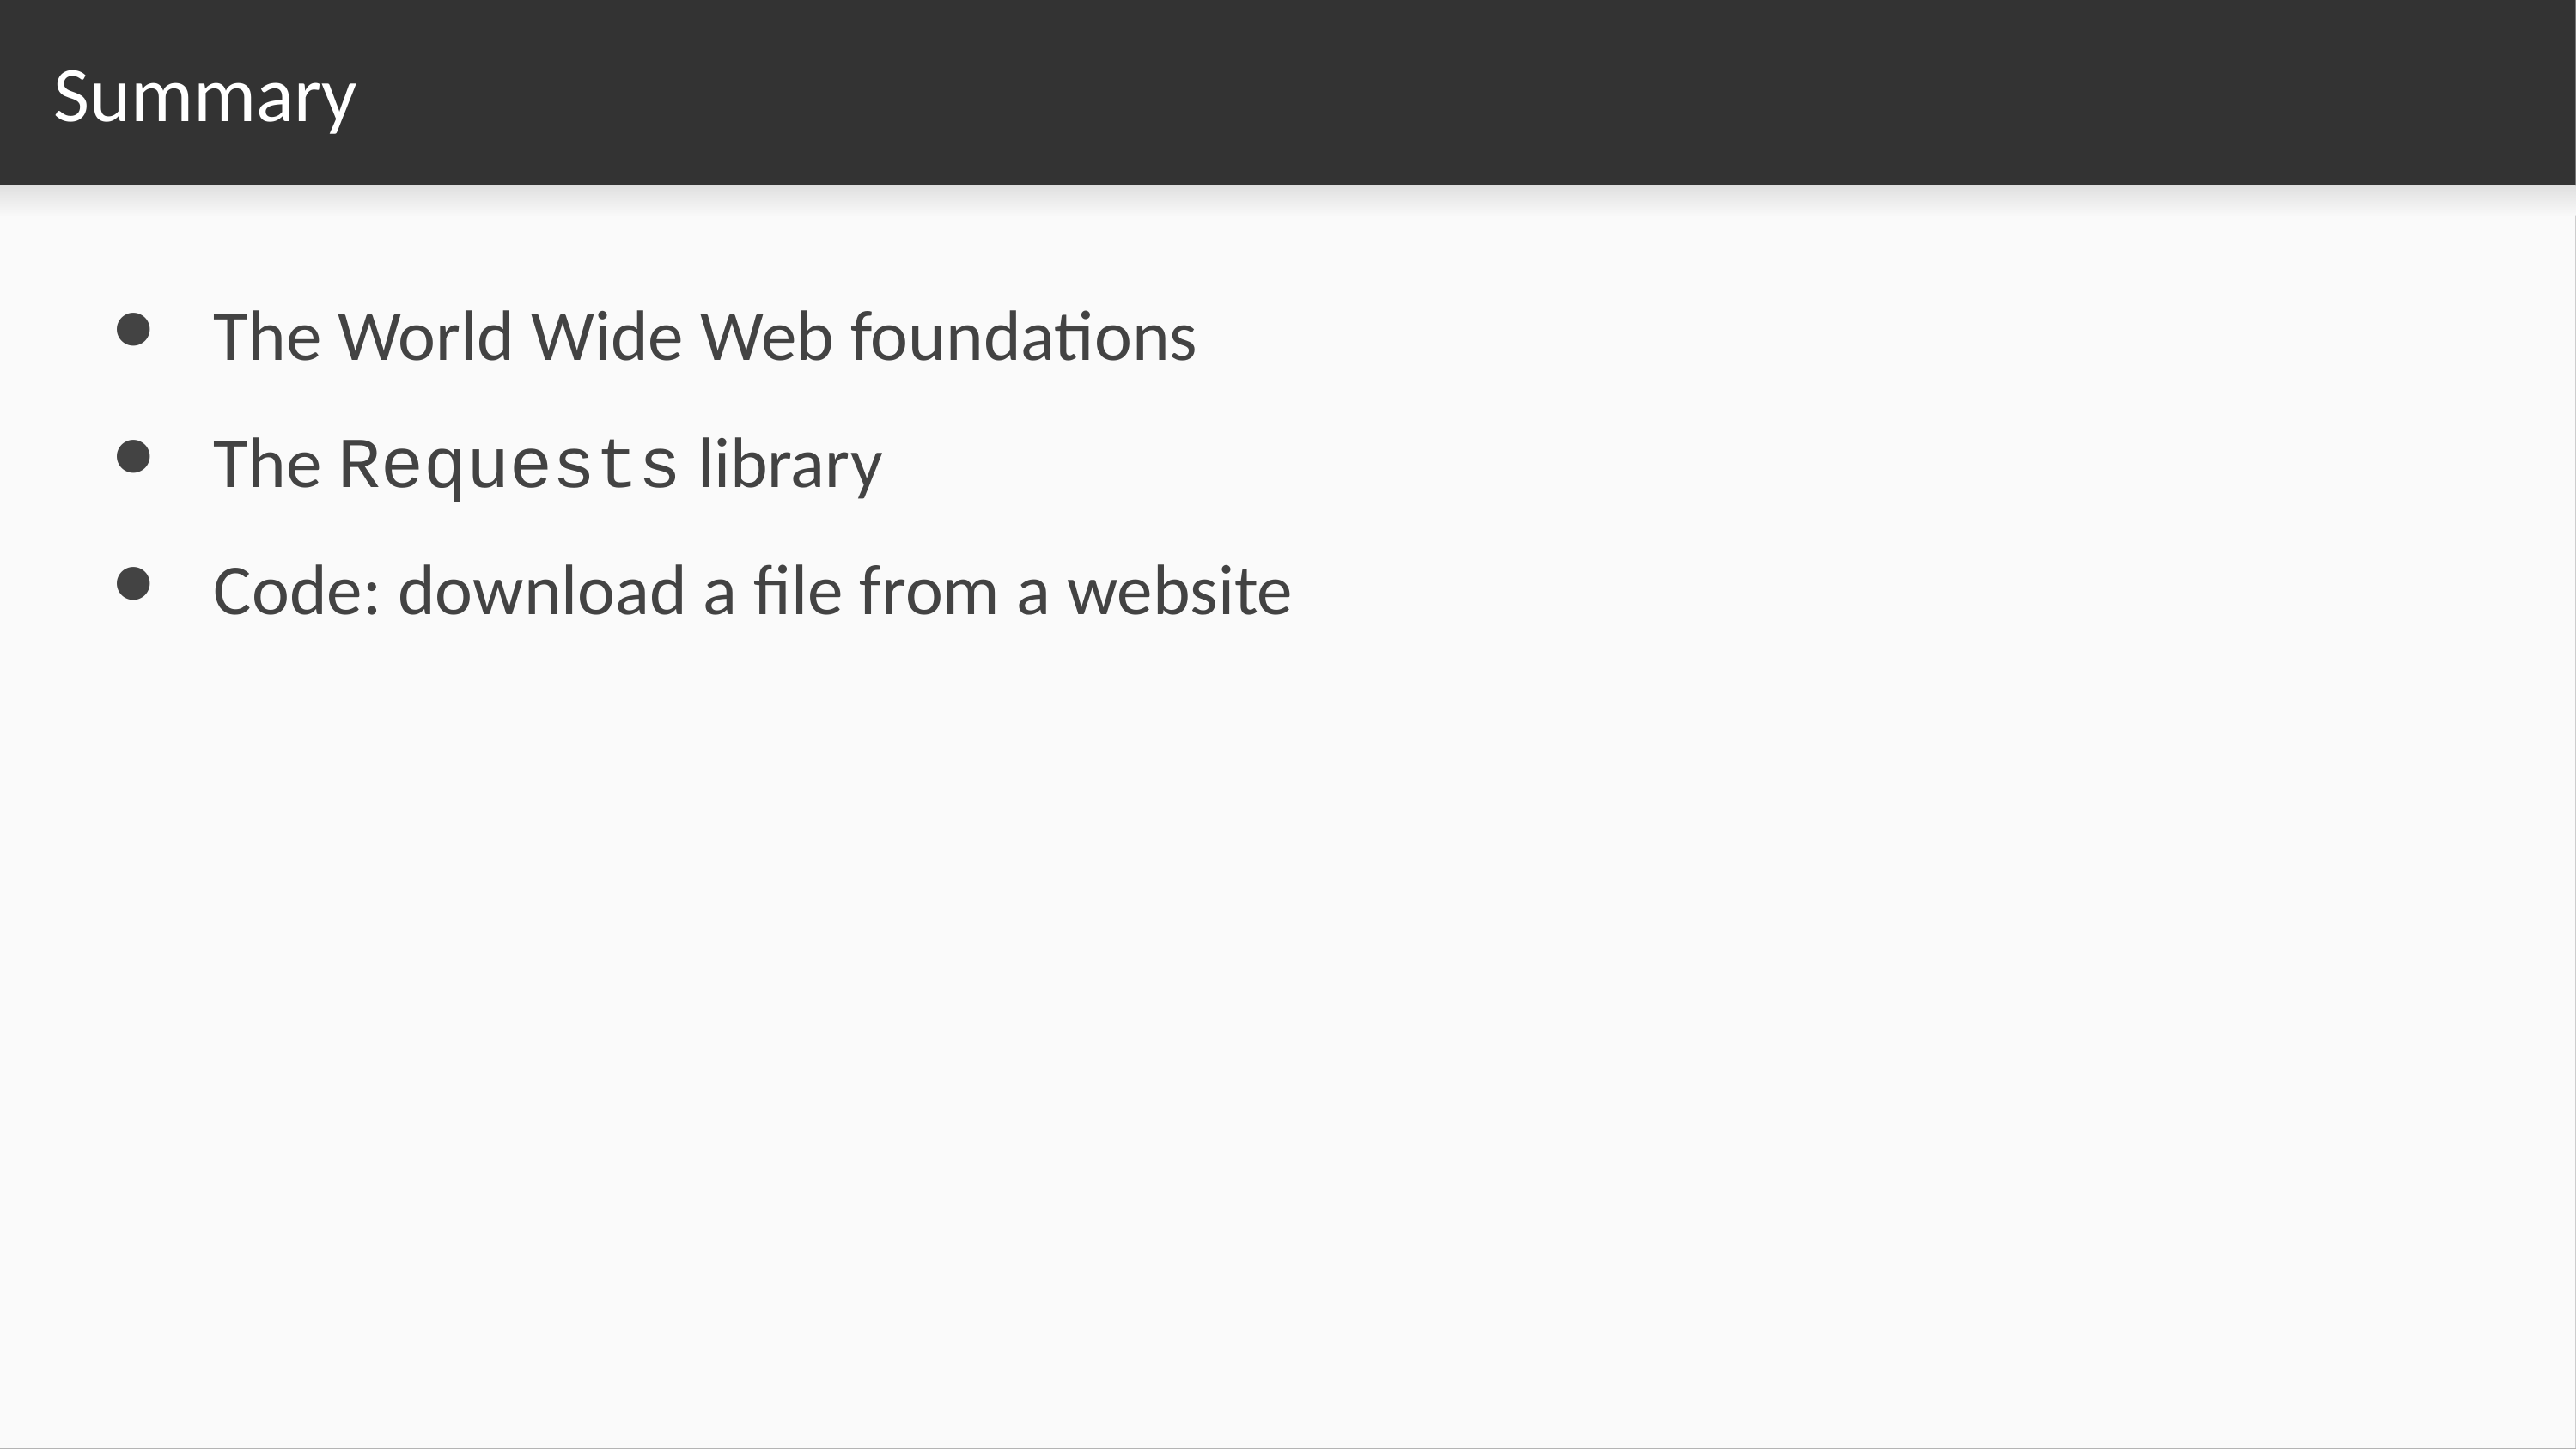

# Summary
The World Wide Web foundations
The Requests library
Code: download a file from a website